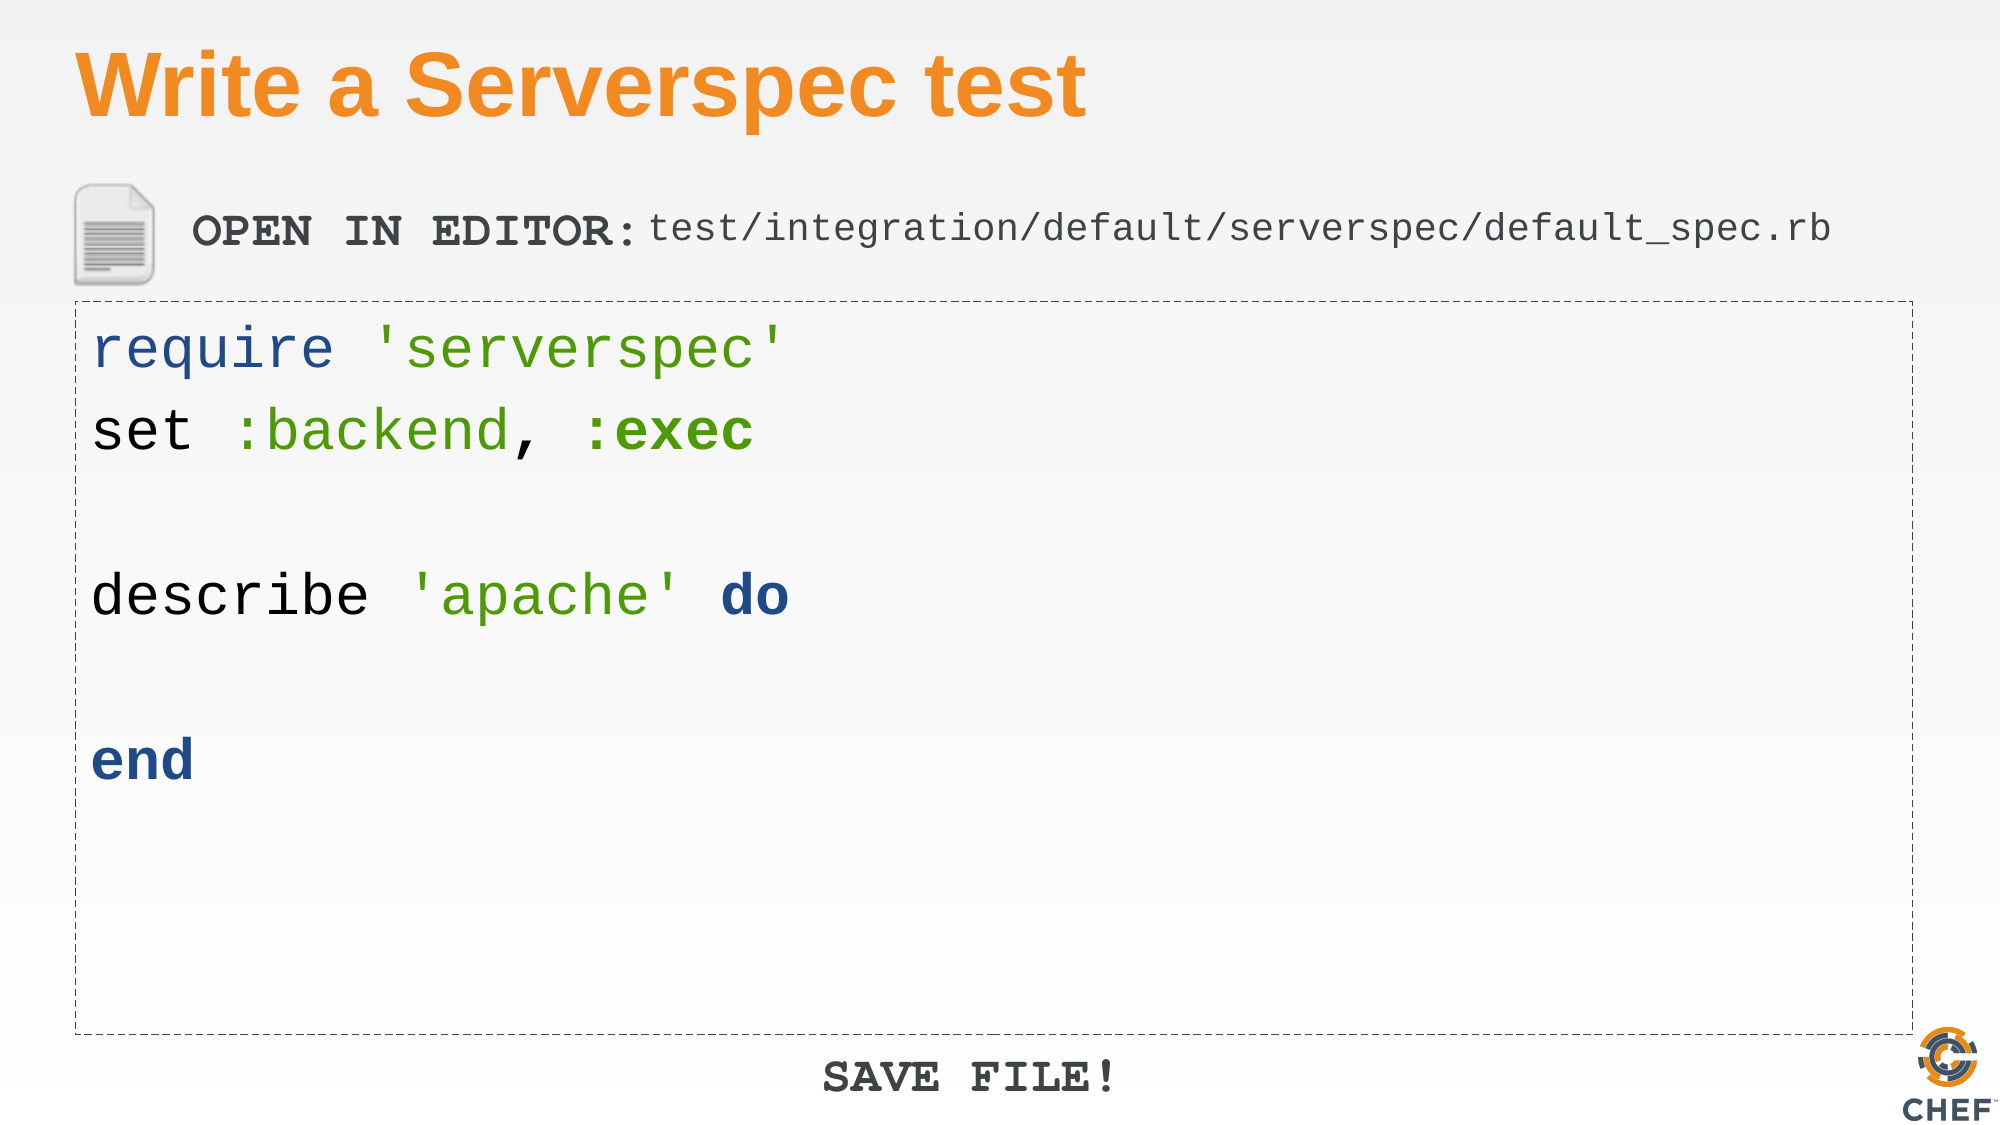

# Write a Serverspec test
test/integration/default/serverspec/default_spec.rb
require 'serverspec'
set :backend, :exec

describe 'apache' do

end